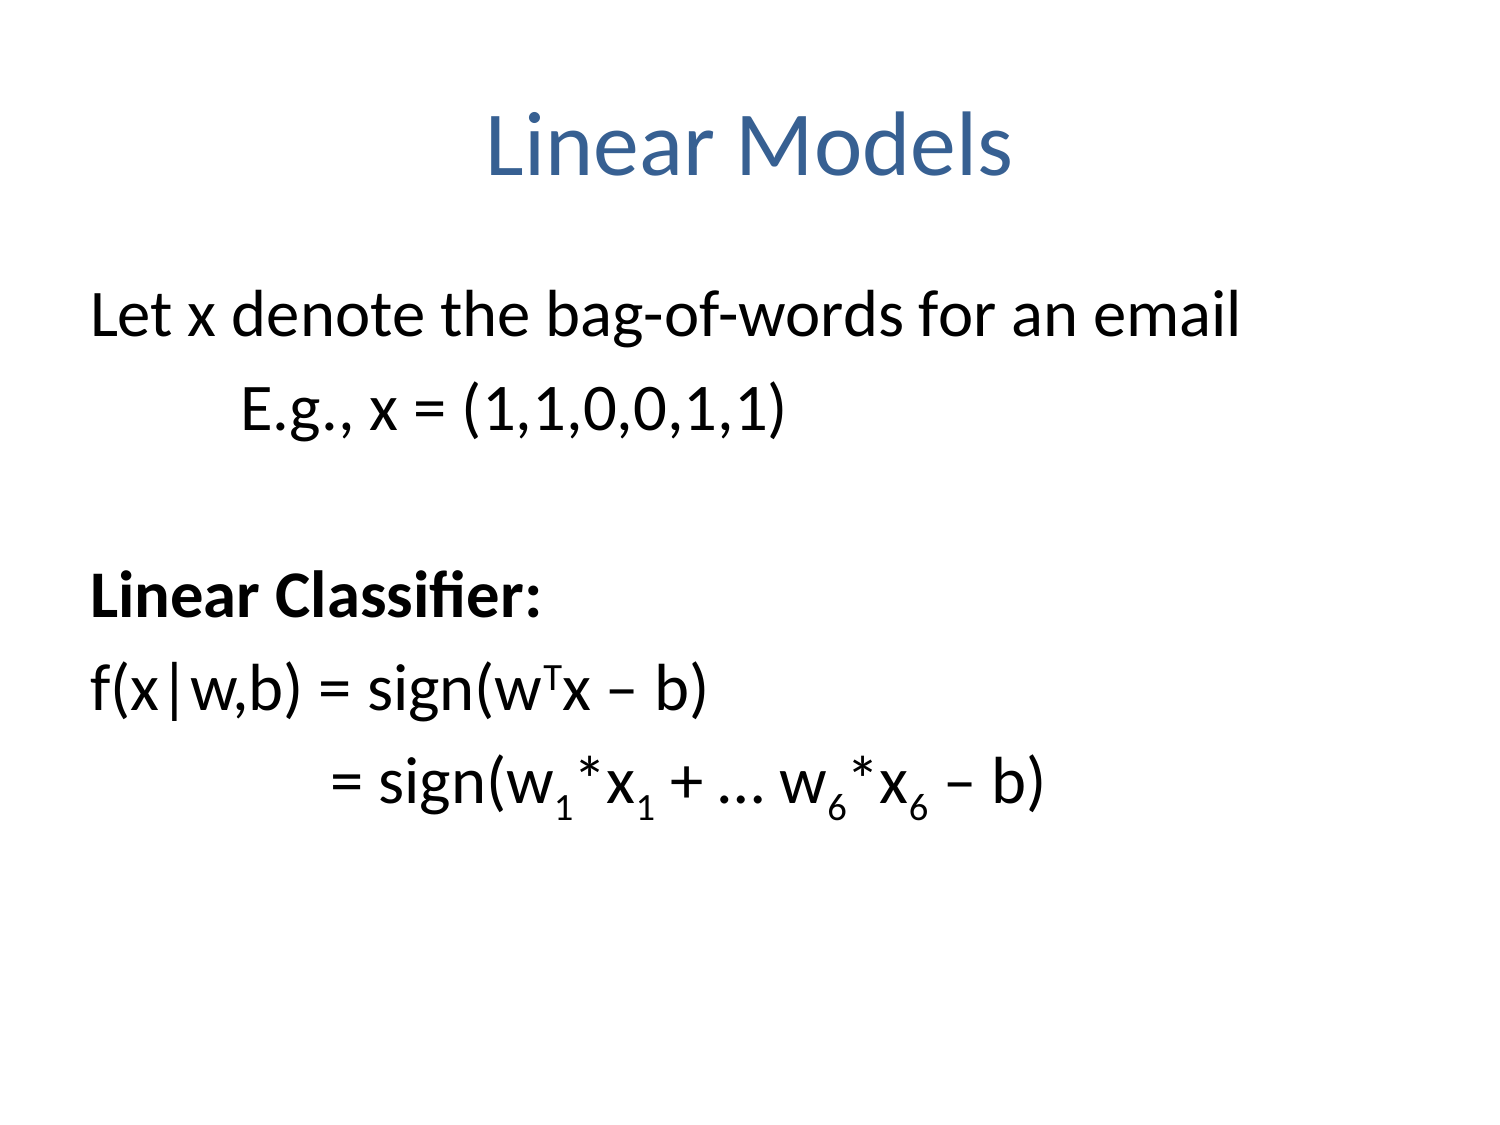

# Linear Models
Let x denote the bag-of-words for an email
	E.g., x = (1,1,0,0,1,1)

Linear Classifier:
f(x|w,b) = sign(wTx – b)
                = sign(w1*x1 + … w6*x6 – b)

Goal: learn (w,b) using training data